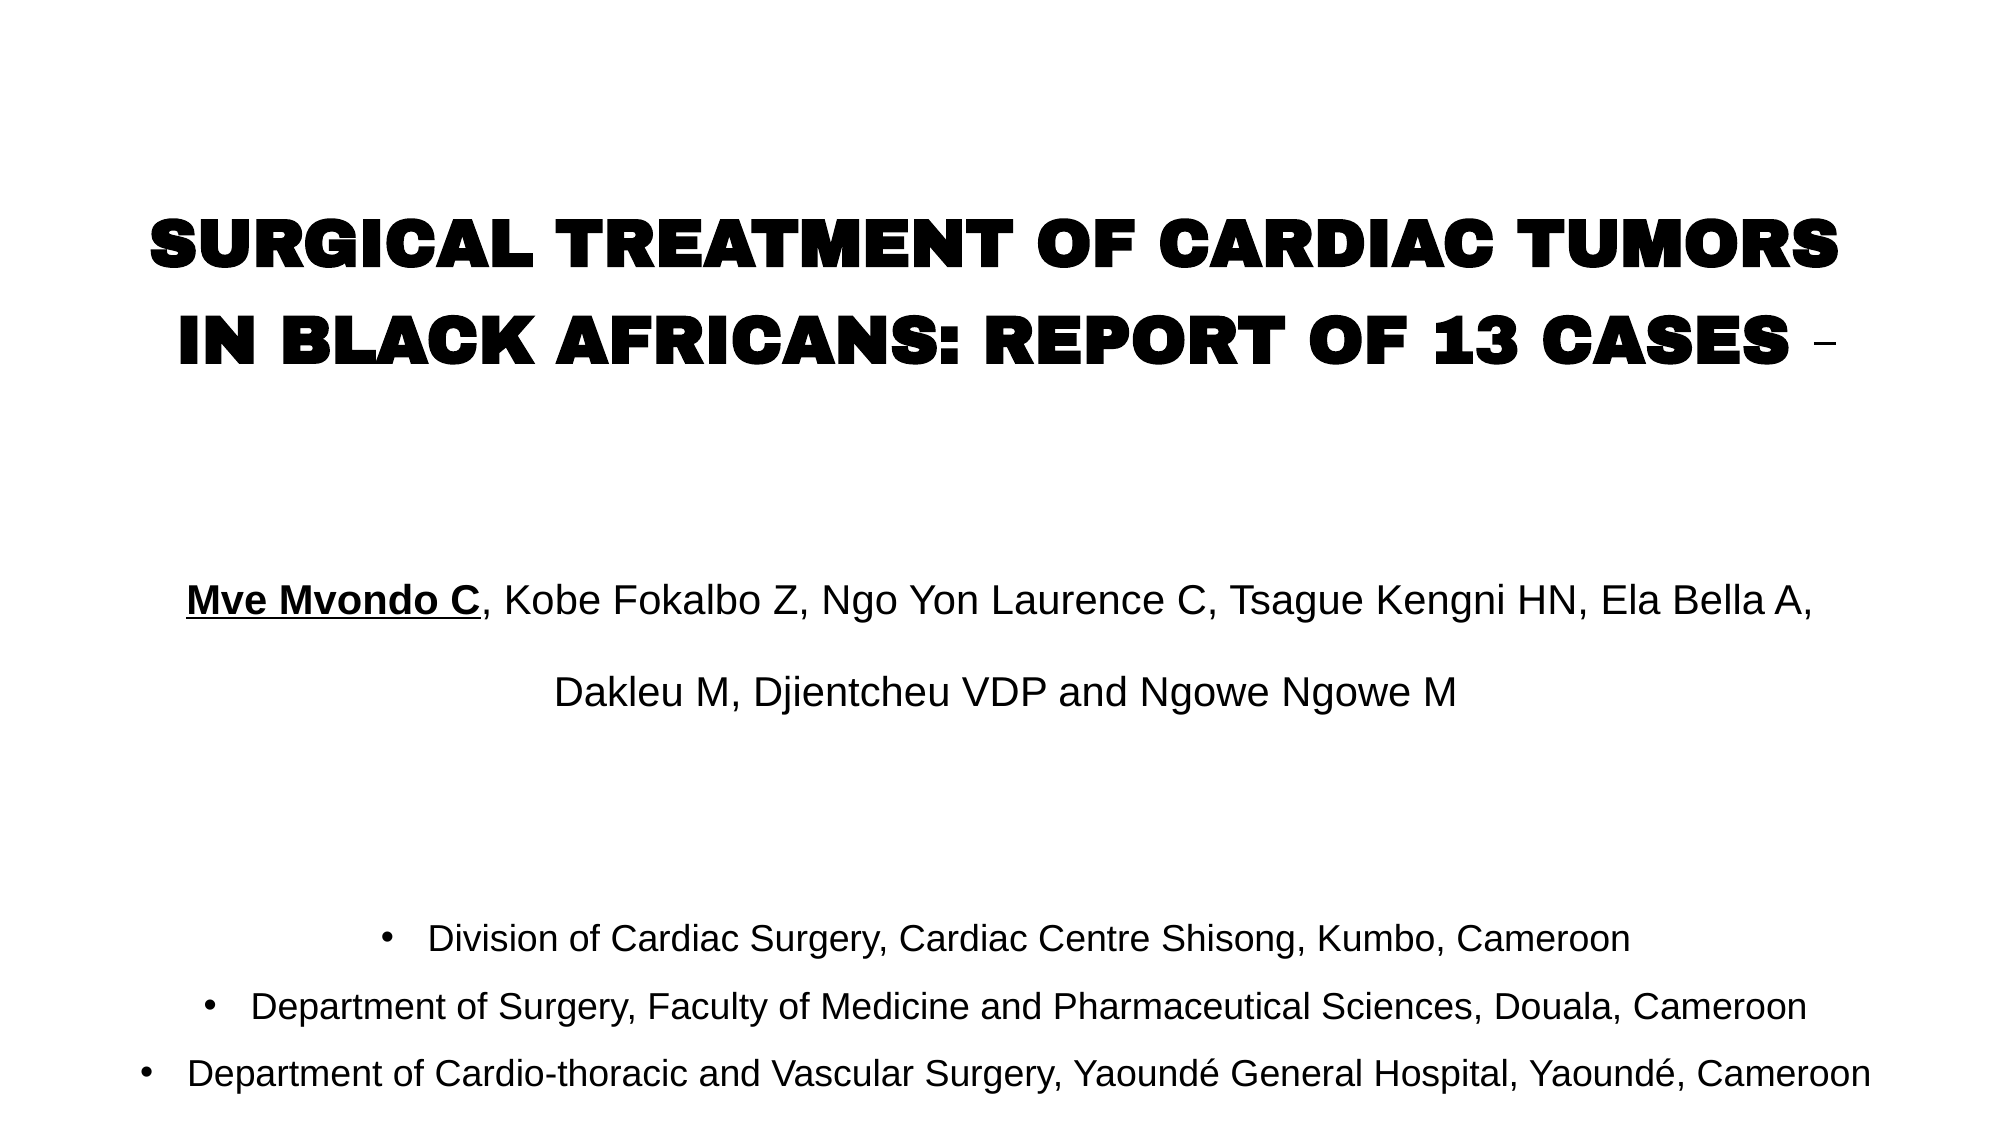

SURGICAL TREATMENT OF CARDIAC TUMORS
IN BLACK AFRICANS: REPORT OF 13 CASES
Mve Mvondo C, Kobe Fokalbo Z, Ngo Yon Laurence C, Tsague Kengni HN, Ela Bella A,
Dakleu M, Djientcheu VDP and Ngowe Ngowe M

Division of Cardiac Surgery, Cardiac Centre Shisong, Kumbo, Cameroon
Department of Surgery, Faculty of Medicine and Pharmaceutical Sciences, Douala, Cameroon
Department of Cardio-thoracic and Vascular Surgery, Yaoundé General Hospital, Yaoundé, Cameroon